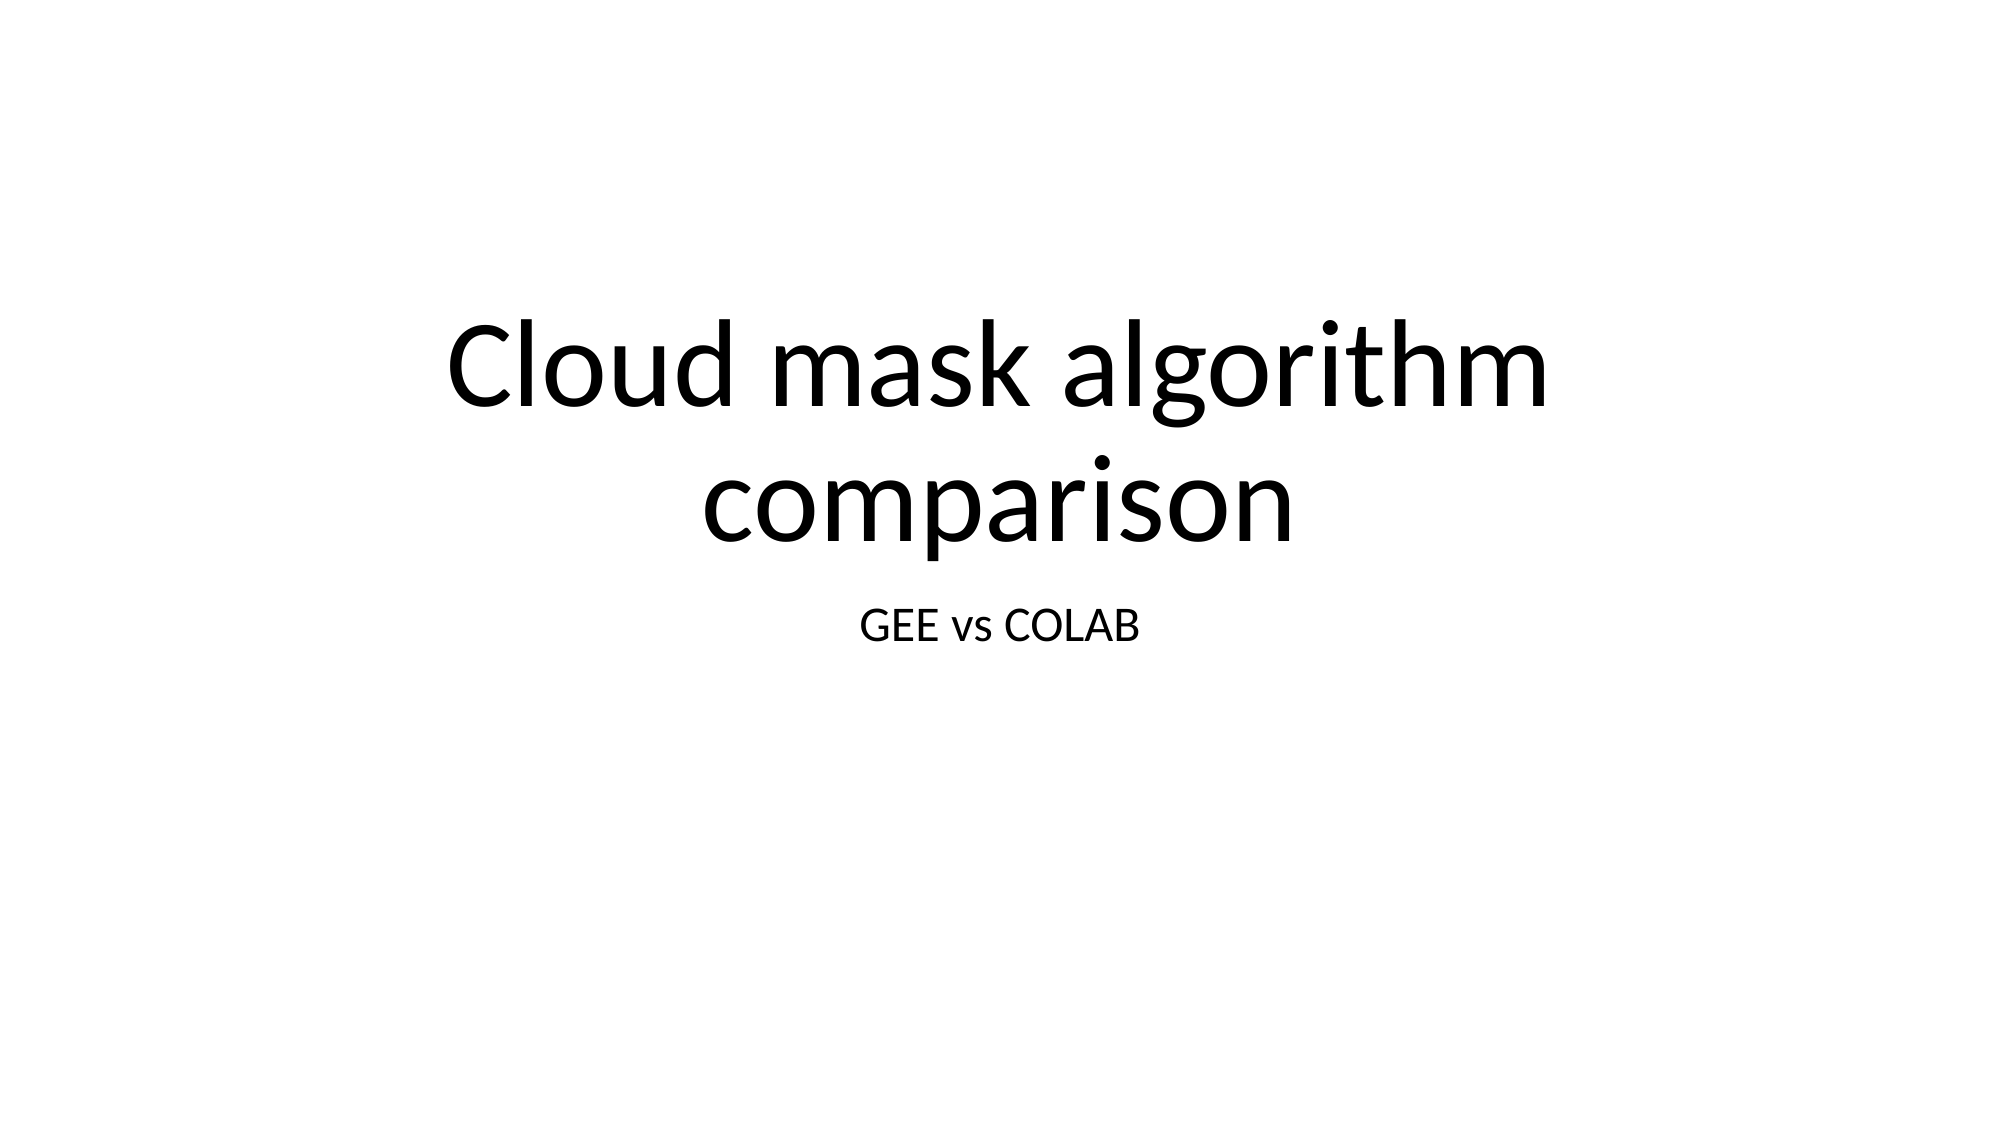

# Cloud mask algorithm comparison
GEE vs COLAB